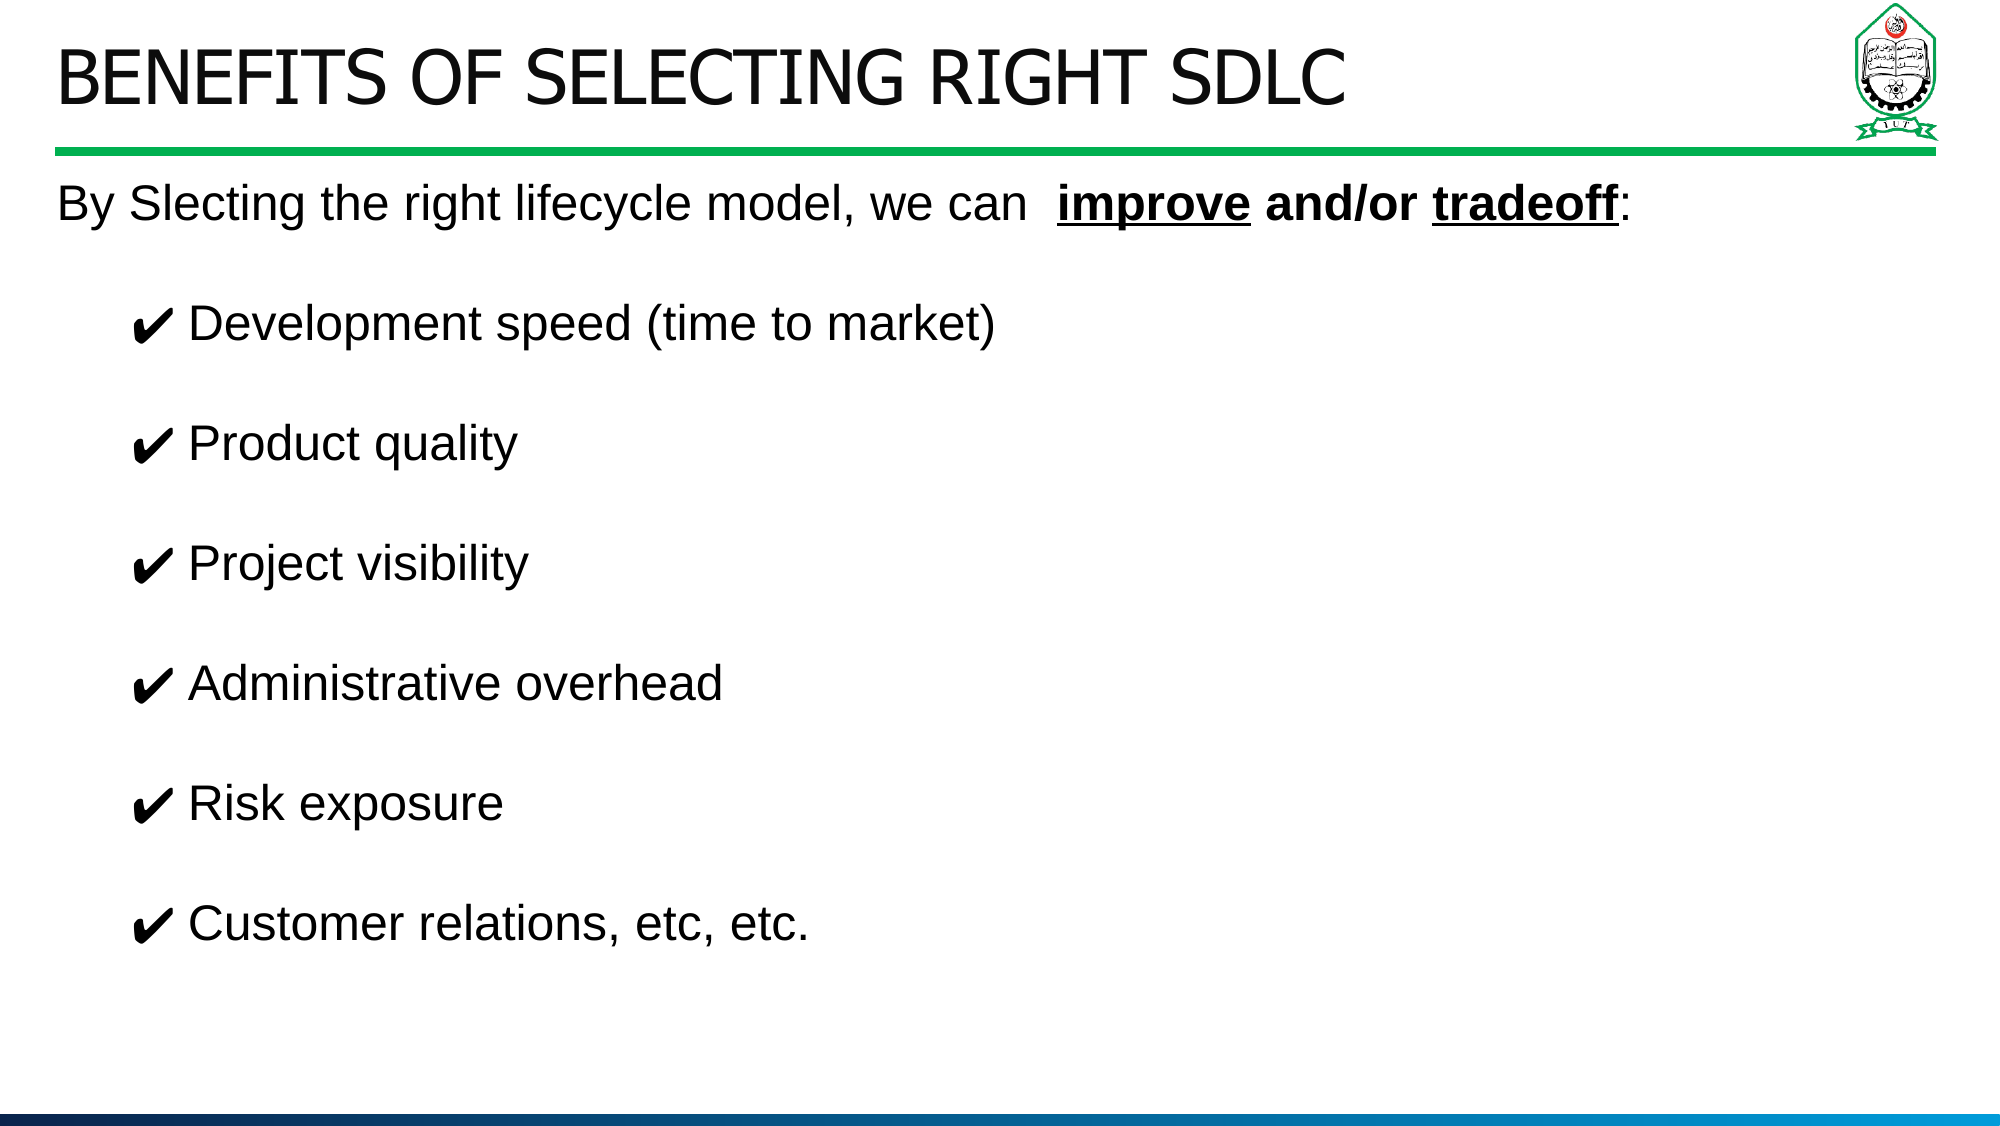

# Benefits of Selecting right SDLC
By Slecting the right lifecycle model, we can  improve and/or tradeoff:
Development speed (time to market)
Product quality
Project visibility
Administrative overhead
Risk exposure
Customer relations, etc, etc.